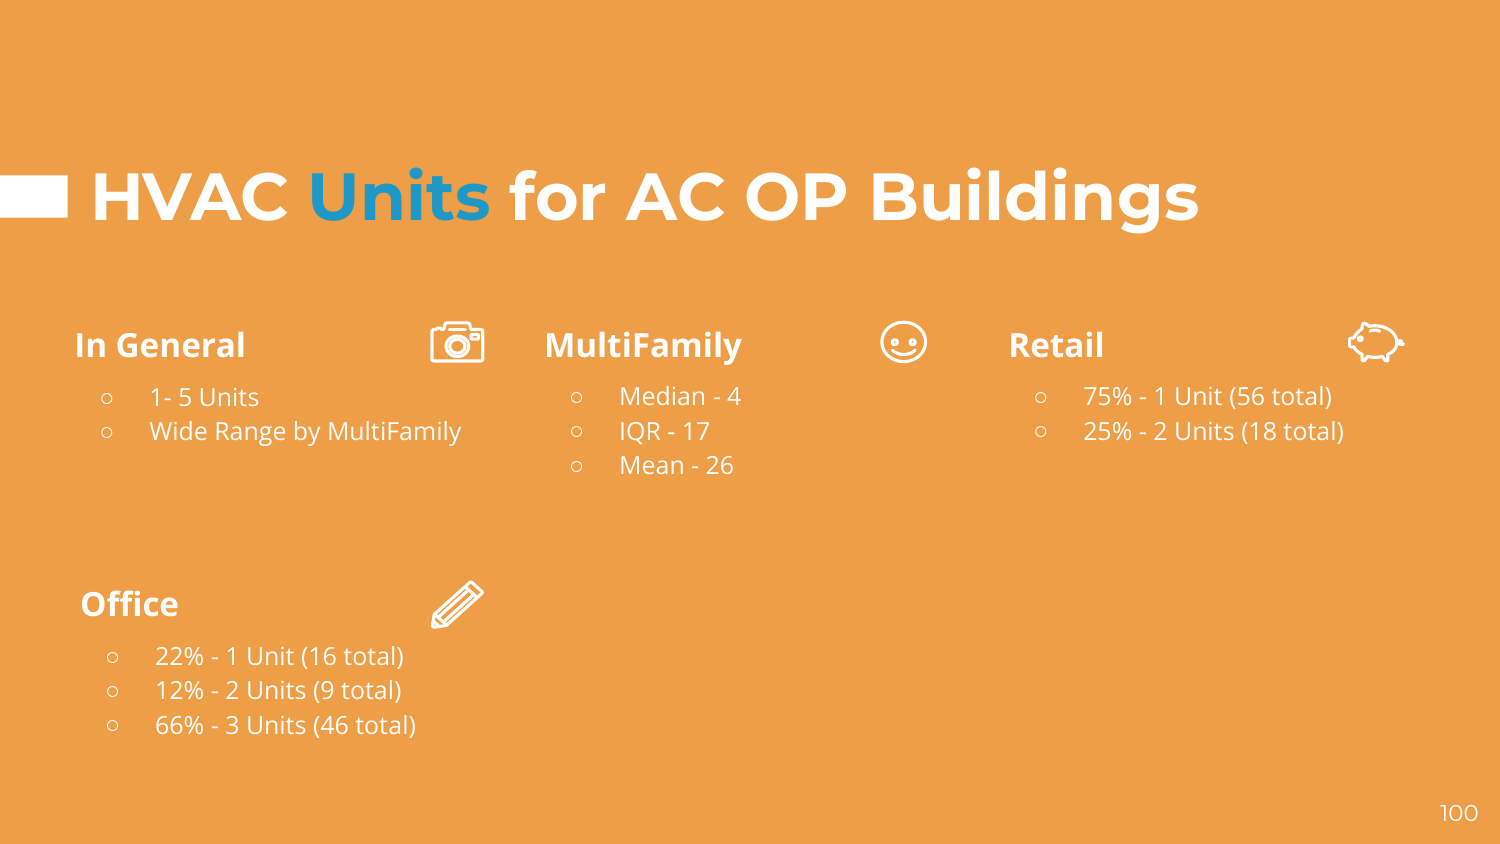

# HVAC Units for AC OP Buildings
MultiFamily
Median - 4
IQR - 17
Mean - 26
Retail
75% - 1 Unit (56 total)
25% - 2 Units (18 total)

In General
1- 5 Units
Wide Range by MultiFamily

Office
22% - 1 Unit (16 total)
12% - 2 Units (9 total)
66% - 3 Units (46 total)

100